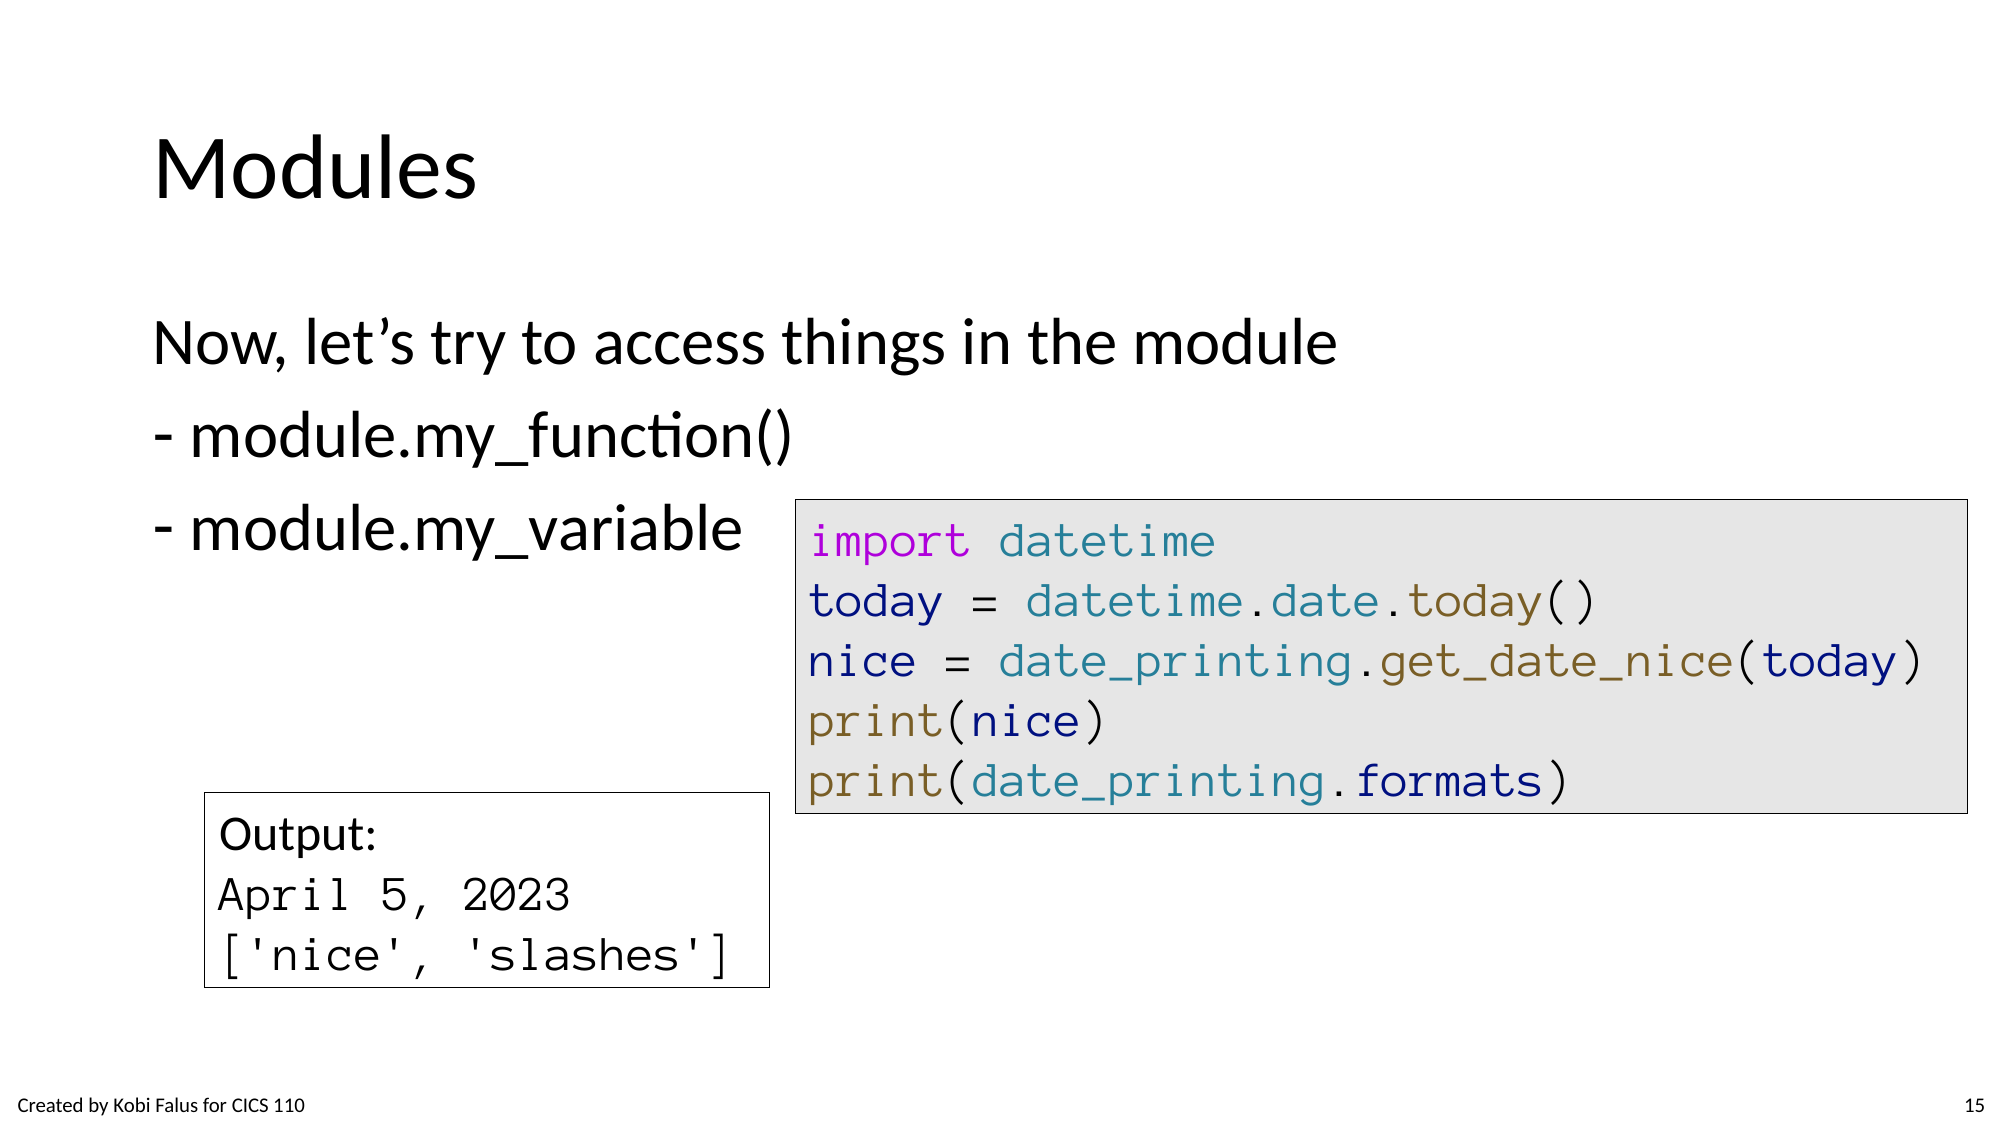

# Modules
Now, let’s try to access things in the module
module.my_function()
module.my_variable
import datetime
today = datetime.date.today()
nice = date_printing.get_date_nice(today)
print(nice)
print(date_printing.formats)
Output:
April 5, 2023
['nice', 'slashes']